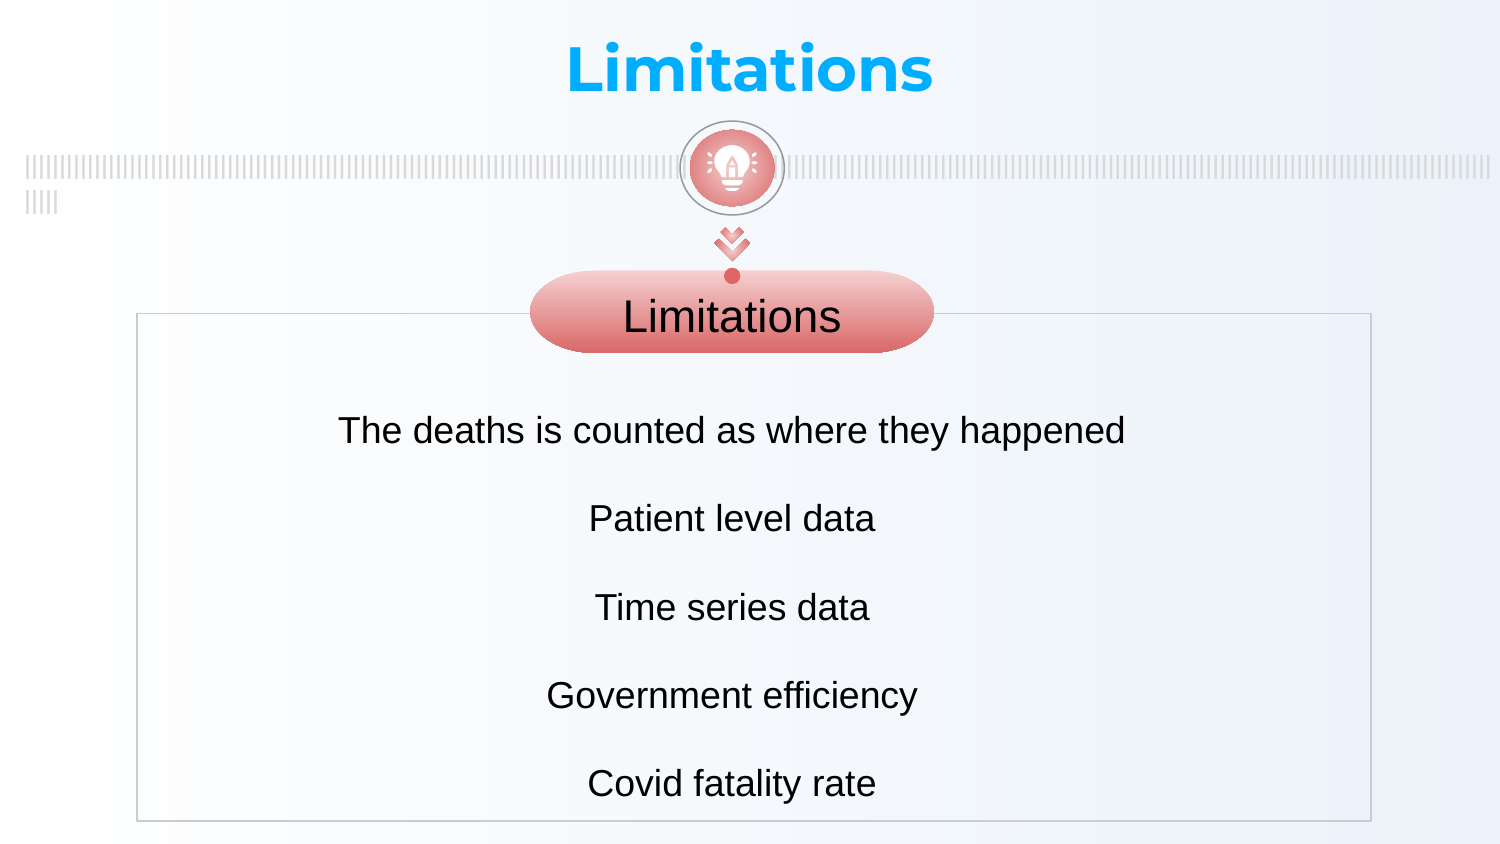

Limitations

|||||||||||||||||||||||||||||||||||||||||||||||||||||||||||||||||||||||||||||||||||||||||||||||||||||||||||||||||||||||||||||||||||||||||||||||||||||||||||||||||||||||||||||||||||||||||||||||||||||||||||||||||||||||

Limitations

The deaths is counted as where they happened
Patient level data
Time series data
Government efficiency
Covid fatality rate